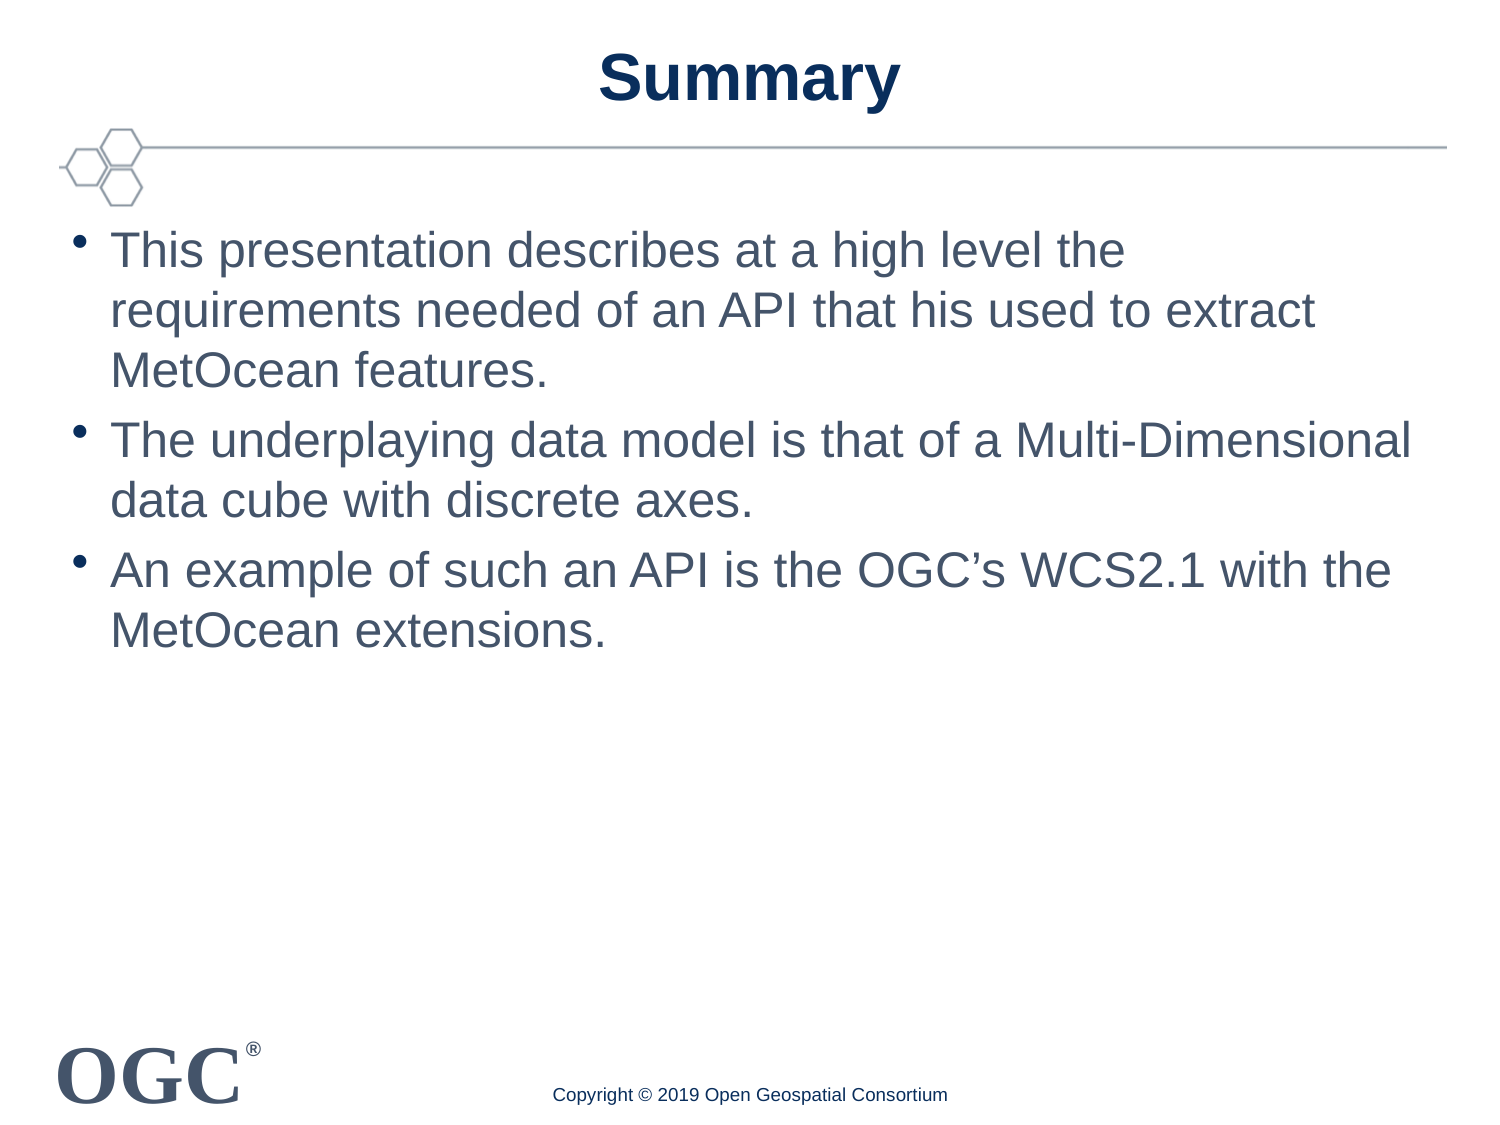

# Summary
This presentation describes at a high level the requirements needed of an API that his used to extract MetOcean features.
The underplaying data model is that of a Multi-Dimensional data cube with discrete axes.
An example of such an API is the OGC’s WCS2.1 with the MetOcean extensions.
Copyright © 2019 Open Geospatial Consortium